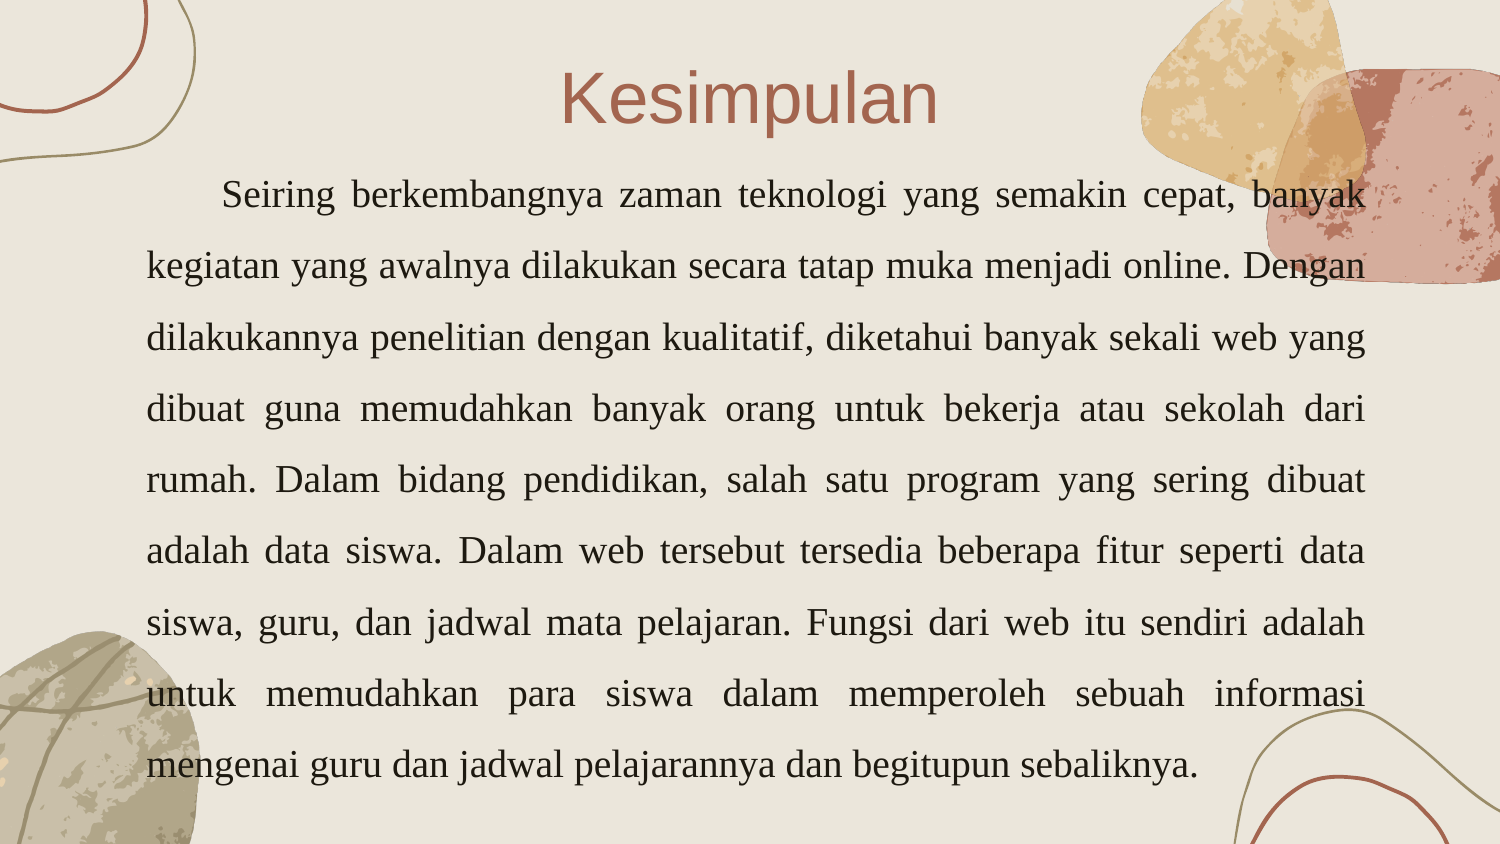

# Kesimpulan
Seiring berkembangnya zaman teknologi yang semakin cepat, banyak kegiatan yang awalnya dilakukan secara tatap muka menjadi online. Dengan dilakukannya penelitian dengan kualitatif, diketahui banyak sekali web yang dibuat guna memudahkan banyak orang untuk bekerja atau sekolah dari rumah. Dalam bidang pendidikan, salah satu program yang sering dibuat adalah data siswa. Dalam web tersebut tersedia beberapa fitur seperti data siswa, guru, dan jadwal mata pelajaran. Fungsi dari web itu sendiri adalah untuk memudahkan para siswa dalam memperoleh sebuah informasi mengenai guru dan jadwal pelajarannya dan begitupun sebaliknya.